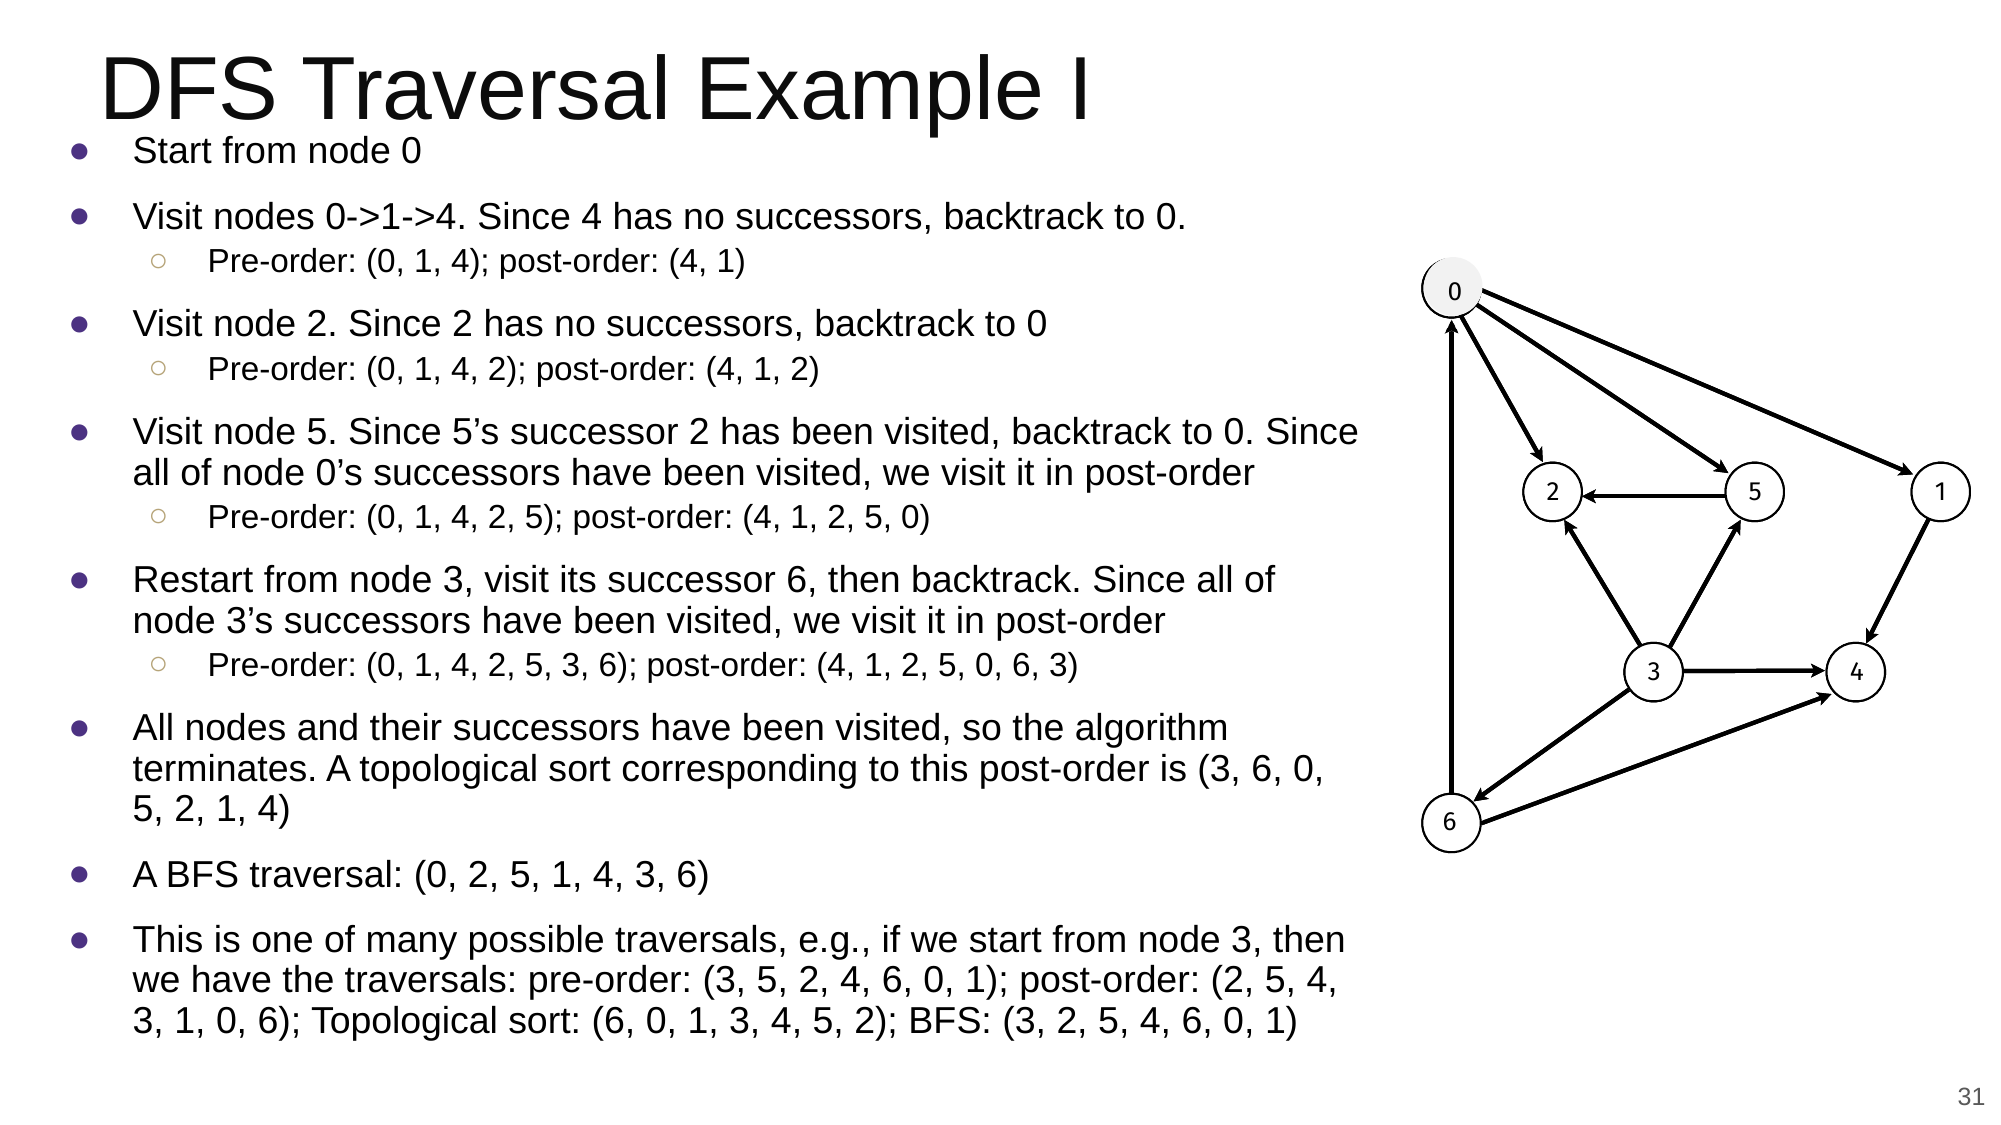

# DFS Traversal Example I
Start from node 0
Visit nodes 0->1->4. Since 4 has no successors, backtrack to 0.
Pre-order: (0, 1, 4); post-order: (4, 1)
Visit node 2. Since 2 has no successors, backtrack to 0
Pre-order: (0, 1, 4, 2); post-order: (4, 1, 2)
Visit node 5. Since 5’s successor 2 has been visited, backtrack to 0. Since all of node 0’s successors have been visited, we visit it in post-order
Pre-order: (0, 1, 4, 2, 5); post-order: (4, 1, 2, 5, 0)
Restart from node 3, visit its successor 6, then backtrack. Since all of node 3’s successors have been visited, we visit it in post-order
Pre-order: (0, 1, 4, 2, 5, 3, 6); post-order: (4, 1, 2, 5, 0, 6, 3)
All nodes and their successors have been visited, so the algorithm terminates. A topological sort corresponding to this post-order is (3, 6, 0, 5, 2, 1, 4)
A BFS traversal: (0, 2, 5, 1, 4, 3, 6)
This is one of many possible traversals, e.g., if we start from node 3, then we have the traversals: pre-order: (3, 5, 2, 4, 6, 0, 1); post-order: (2, 5, 4, 3, 1, 0, 6); Topological sort: (6, 0, 1, 3, 4, 5, 2); BFS: (3, 2, 5, 4, 6, 0, 1)

0
0

2
5
1

3
4

6